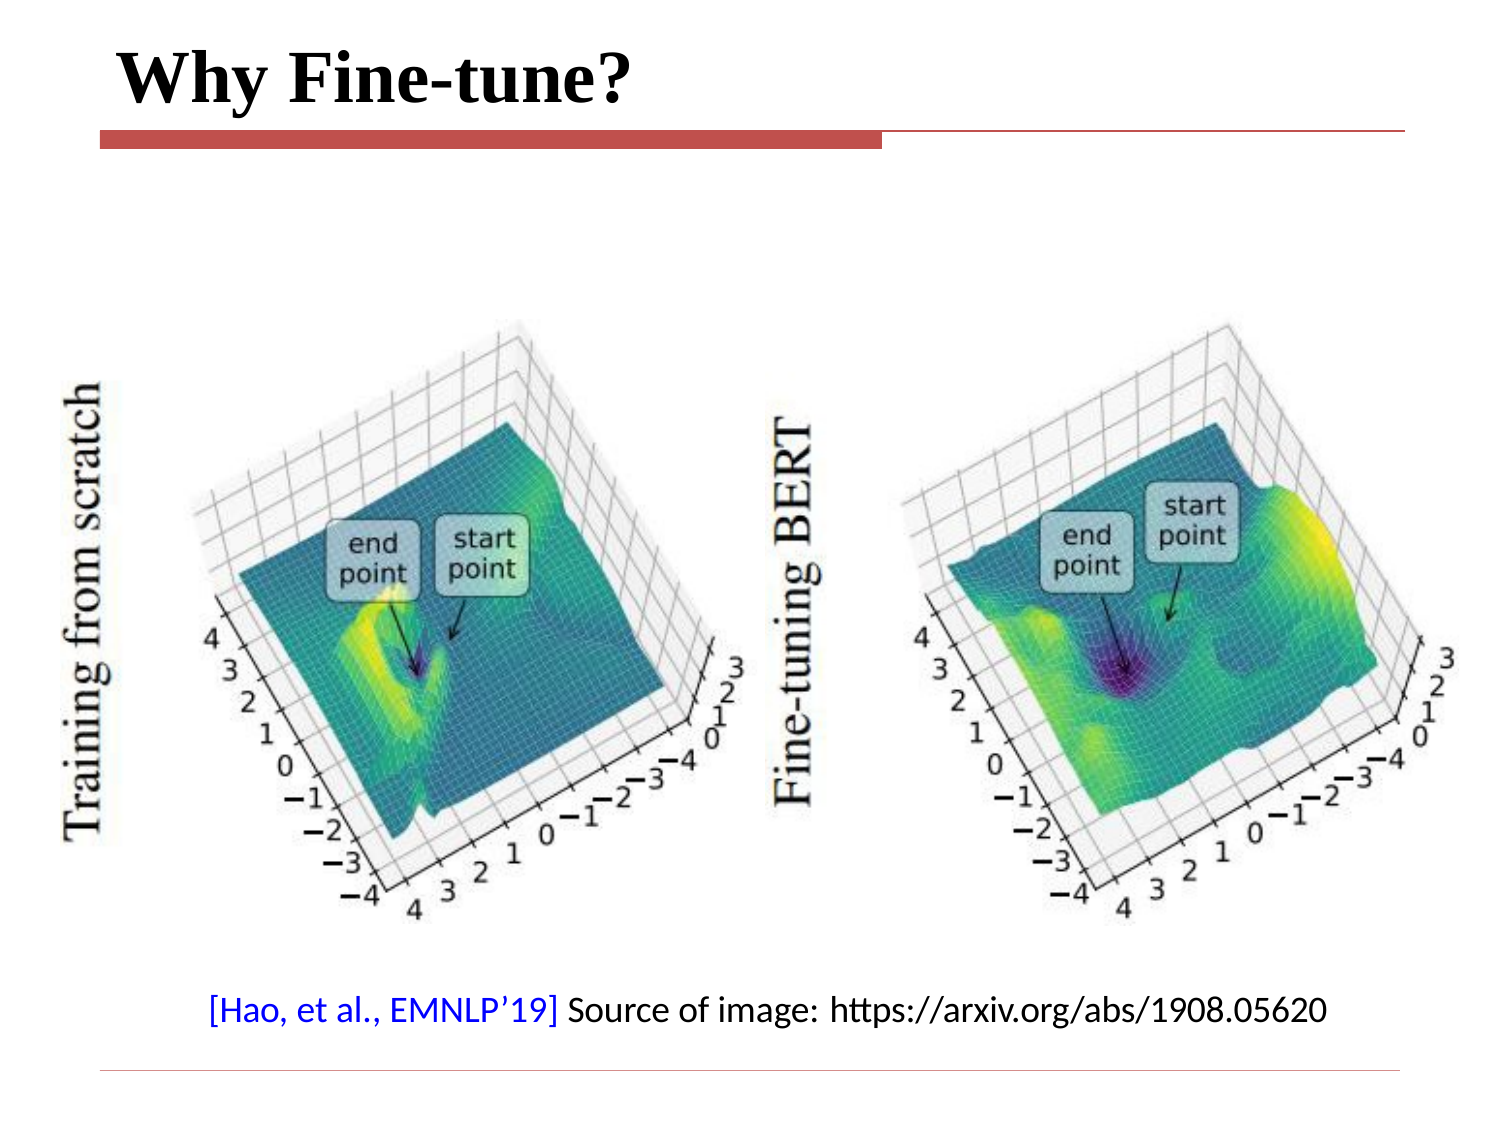

# Why Fine-tune?

[Hao, et al., EMNLP’19] Source of image: https://arxiv.org/abs/1908.05620